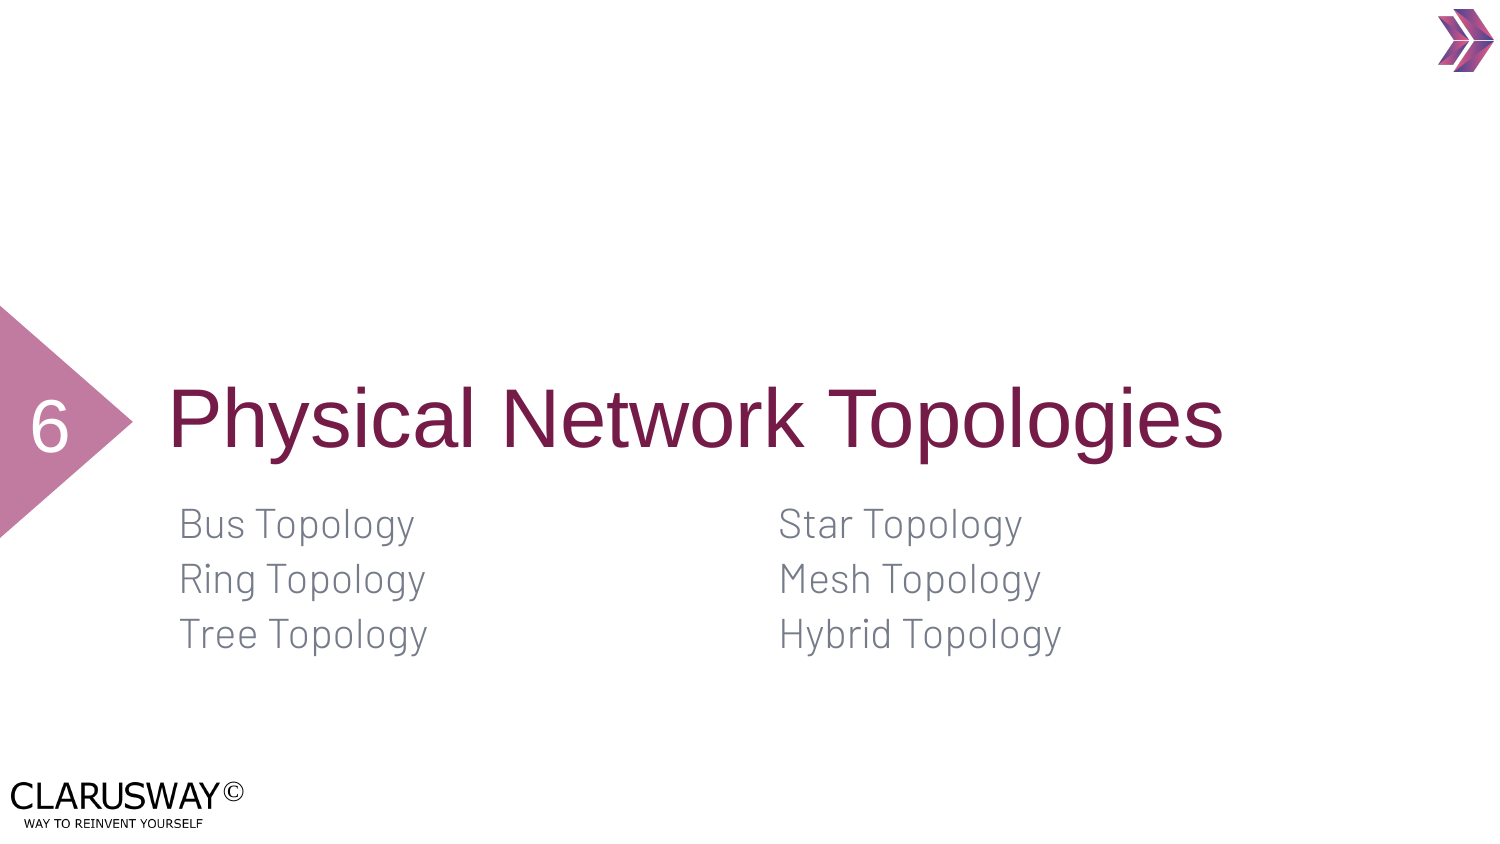

6
# Physical Network Topologies
Bus Topology			Star Topology
Ring Topology			Mesh Topology
Tree Topology			Hybrid Topology